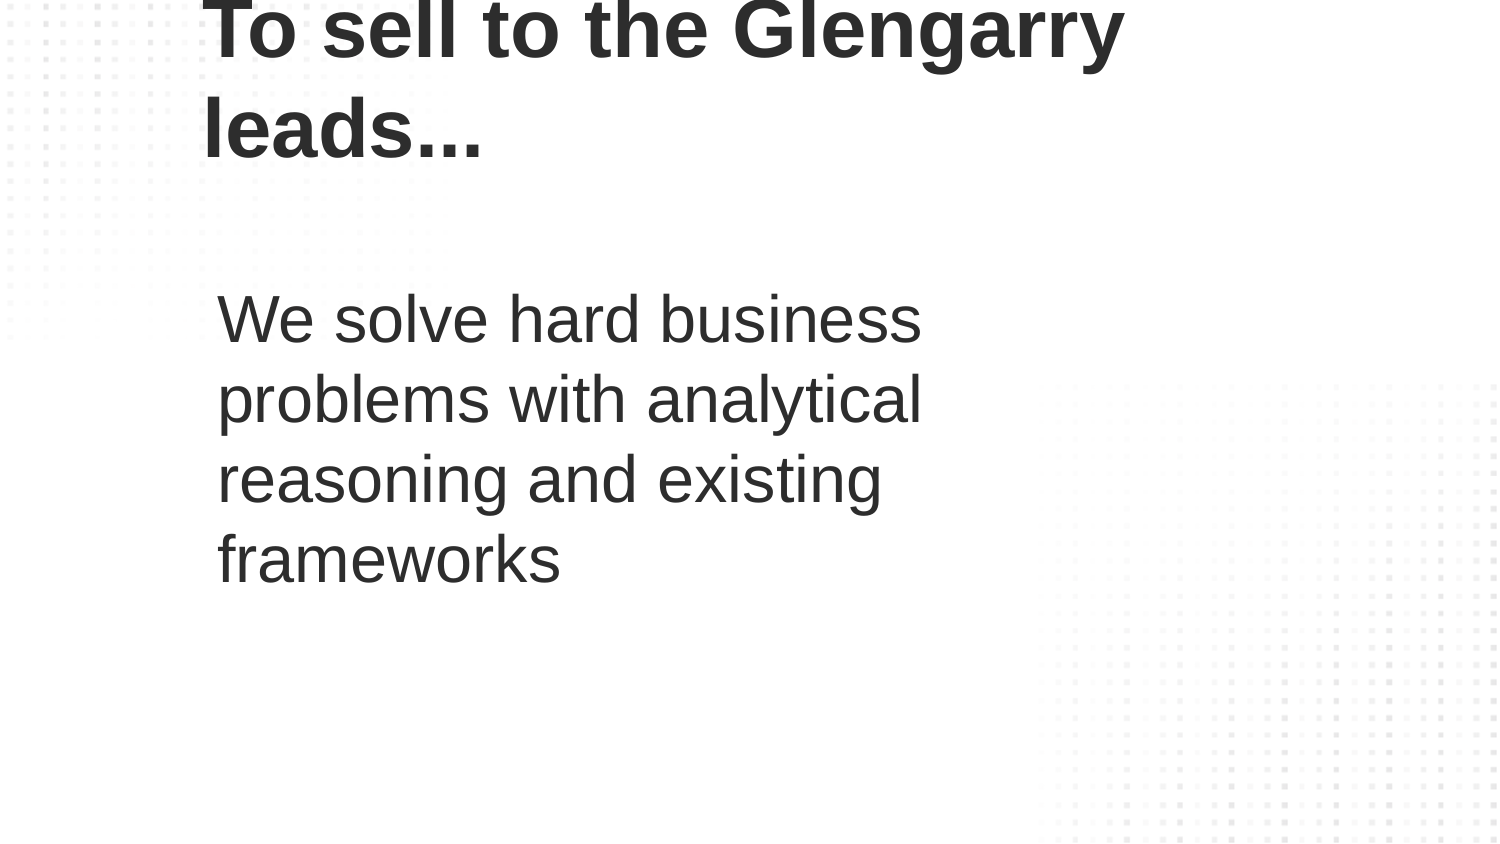

To sell to the Glengarry leads...
# We solve hard business problems with analytical reasoning and existing frameworks